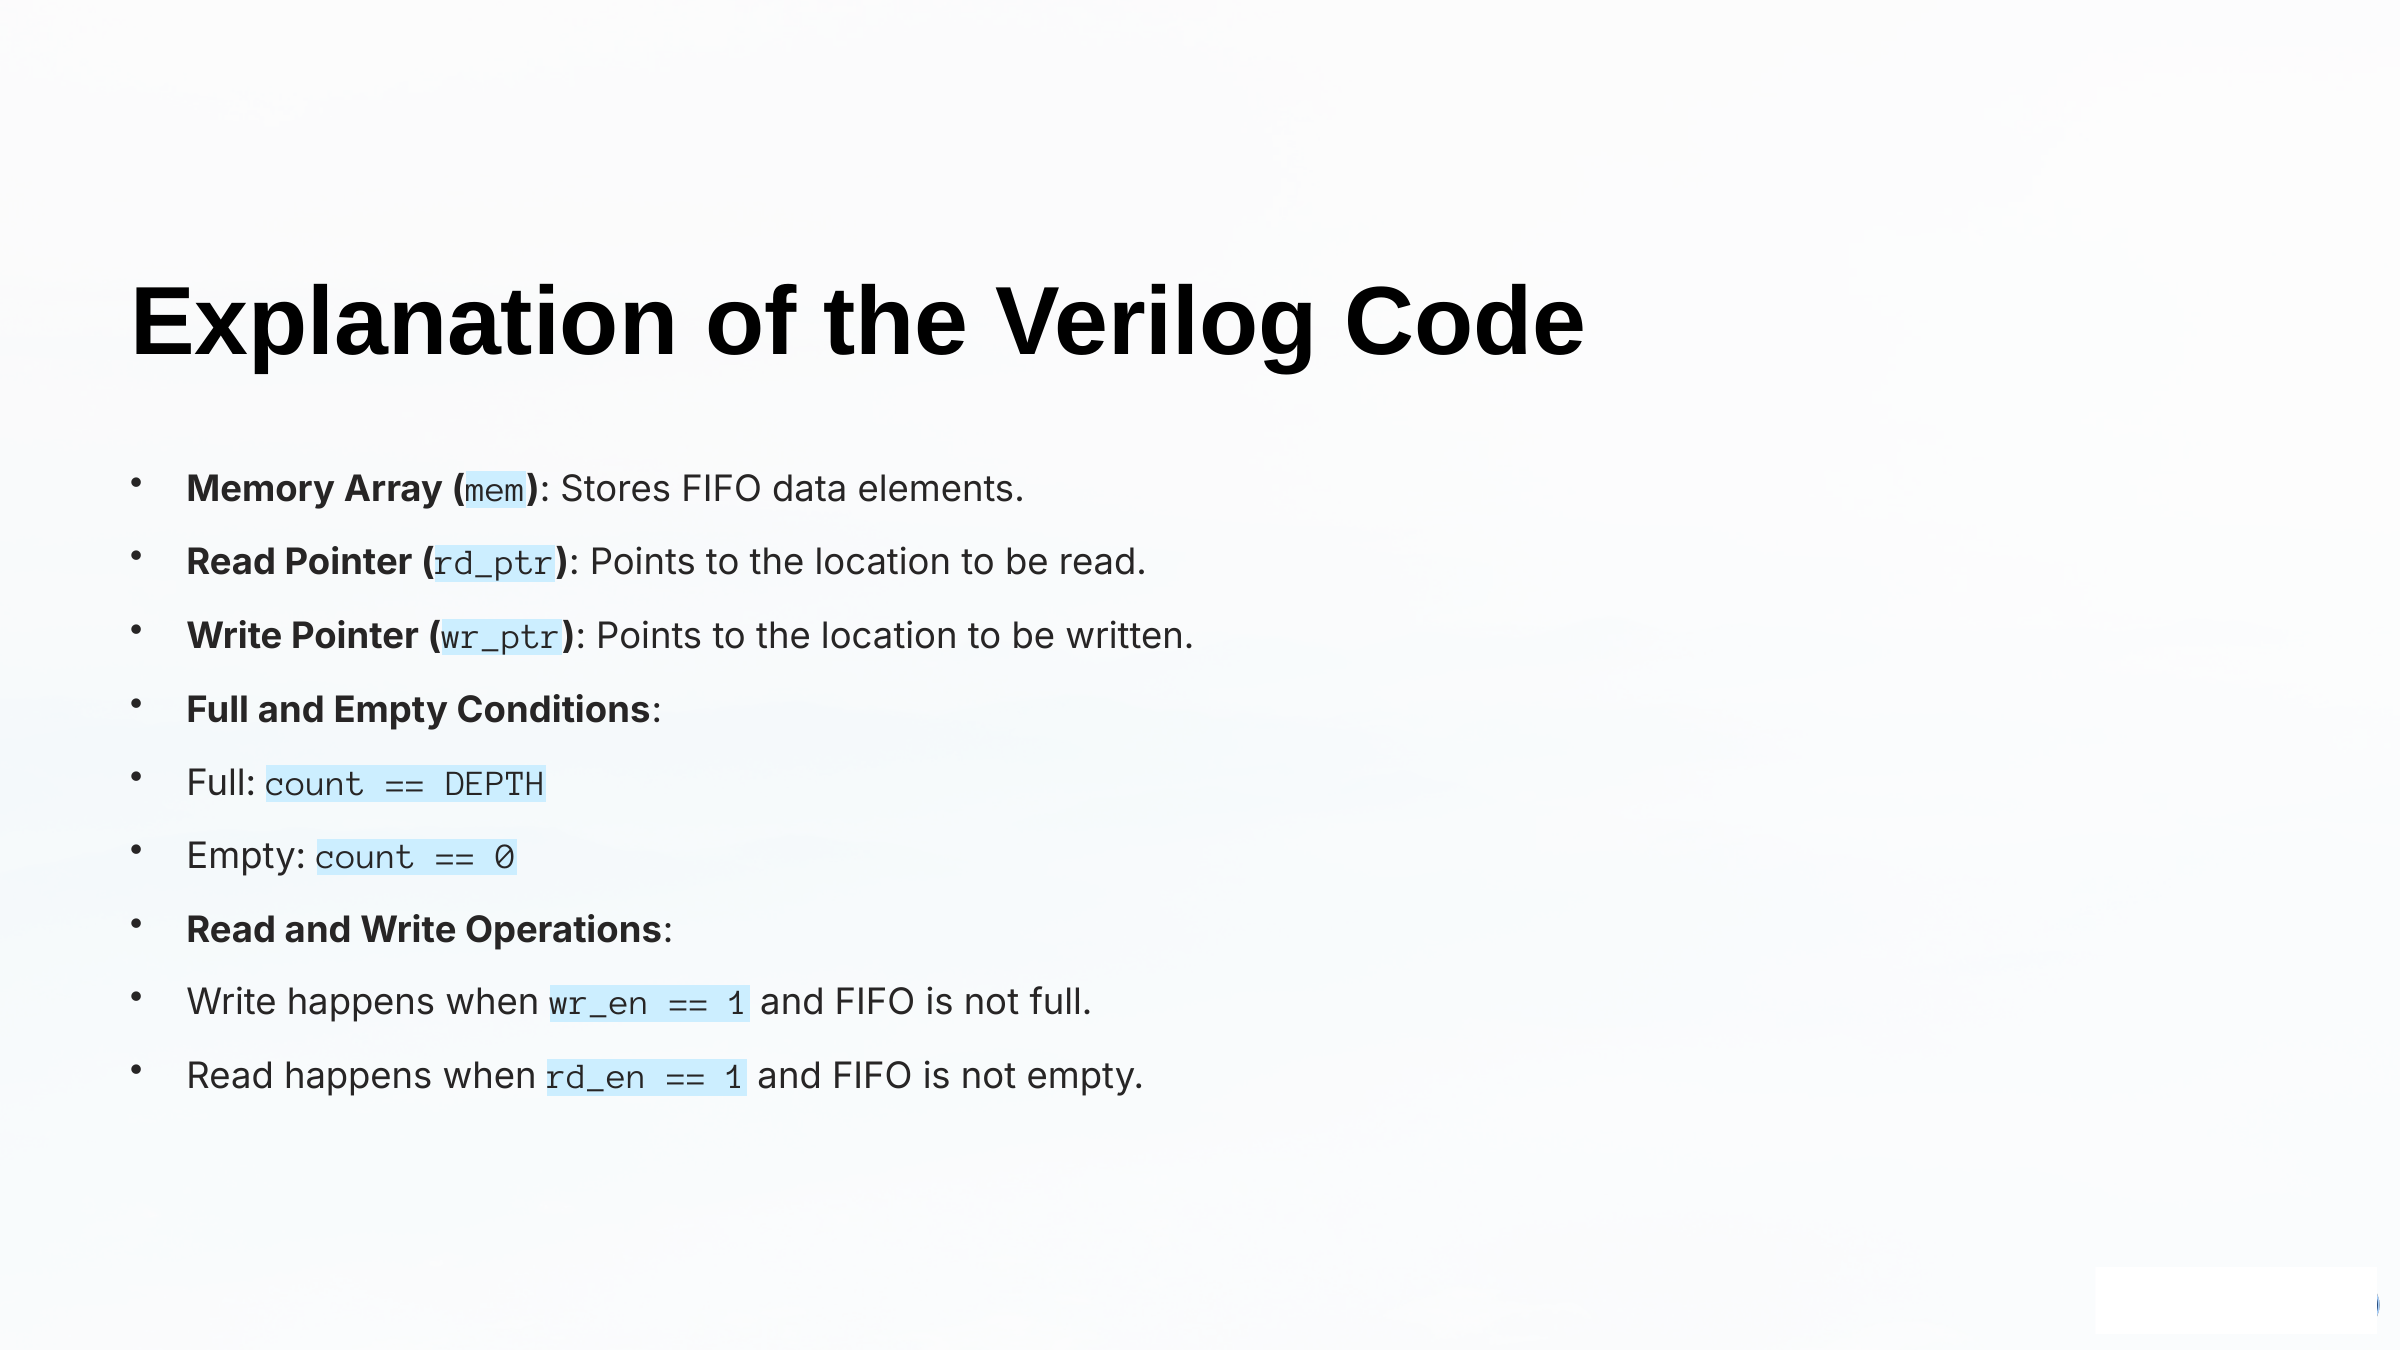

Explanation of the Verilog Code
Memory Array (mem): Stores FIFO data elements.
Read Pointer (rd_ptr): Points to the location to be read.
Write Pointer (wr_ptr): Points to the location to be written.
Full and Empty Conditions:
Full: count == DEPTH
Empty: count == 0
Read and Write Operations:
Write happens when wr_en == 1 and FIFO is not full.
Read happens when rd_en == 1 and FIFO is not empty.